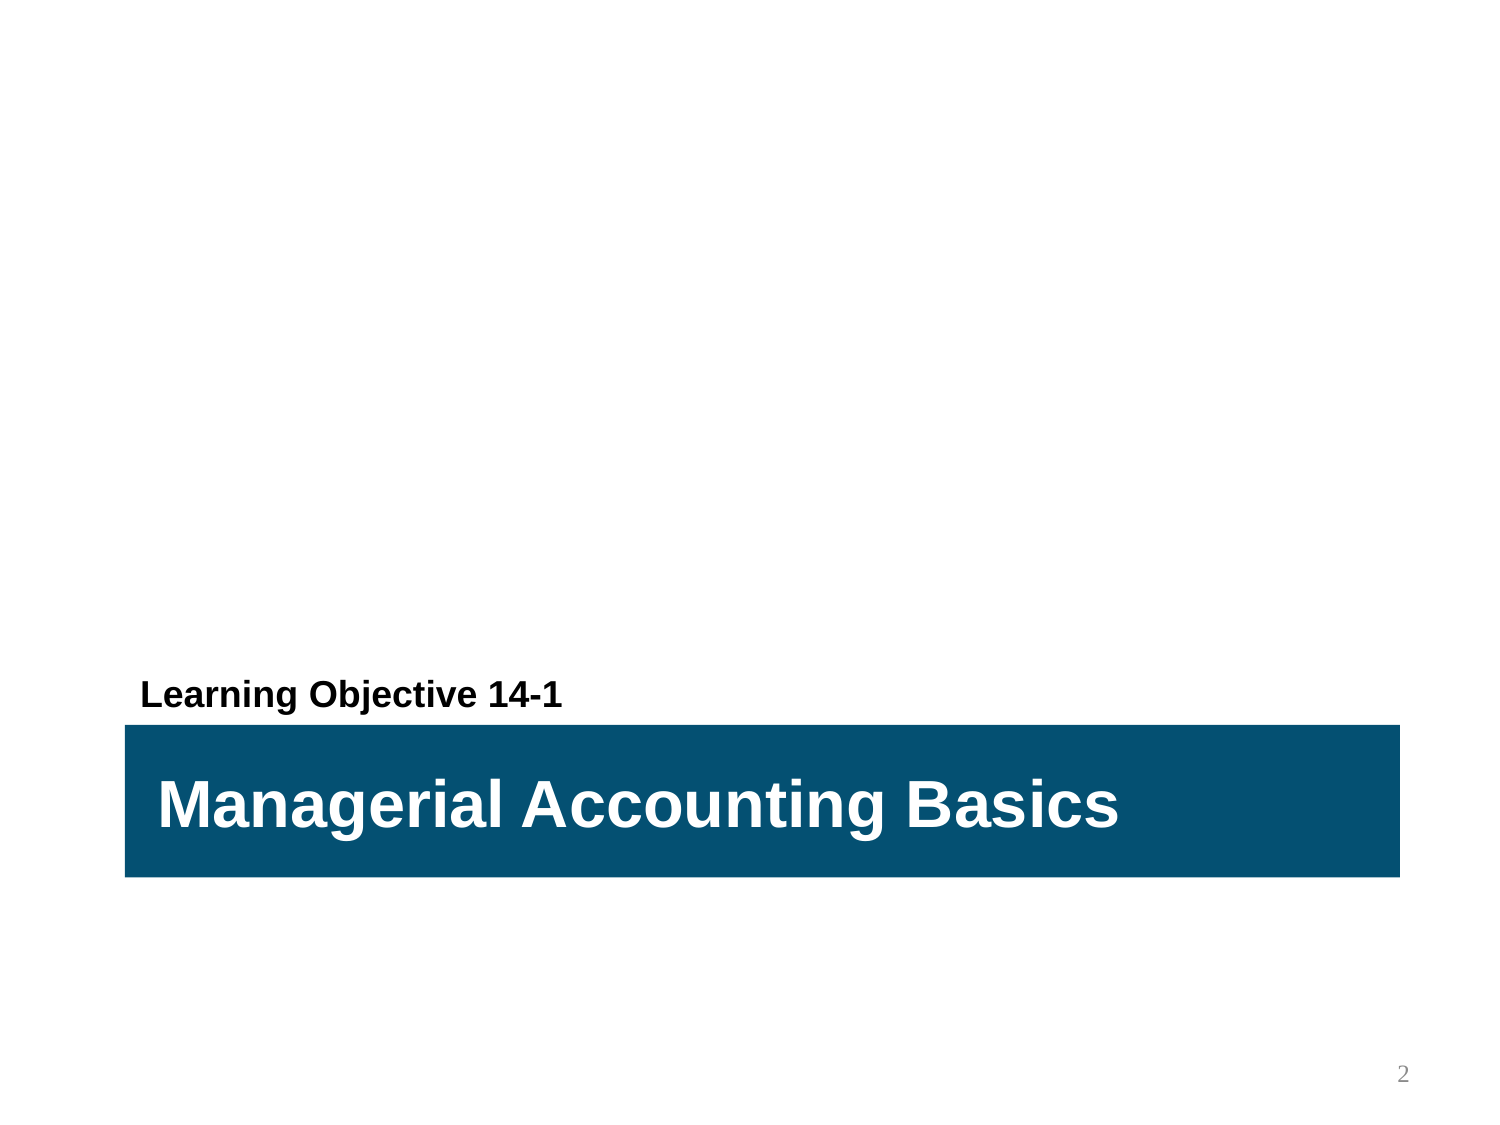

Learning Objective 14-1
Managerial Accounting Basics
2